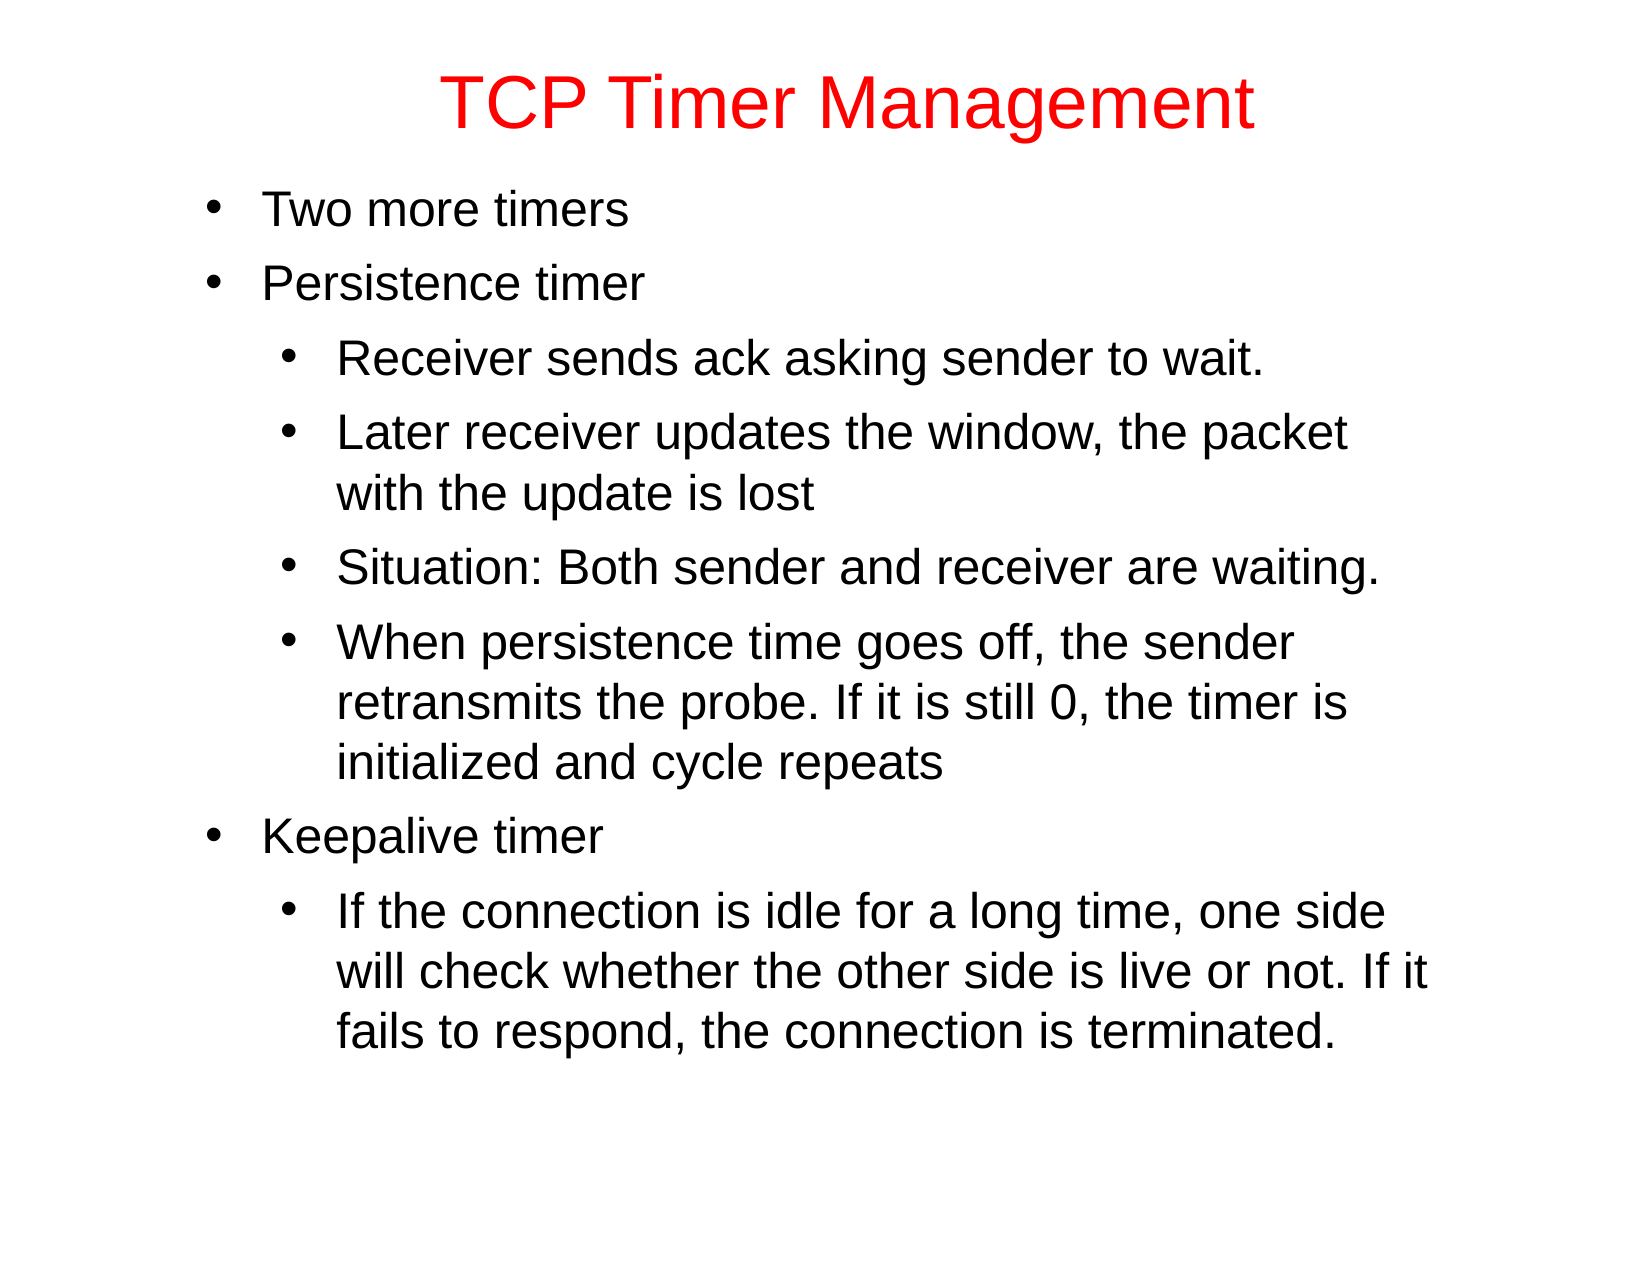

# TCP Timer Management
Two more timers
Persistence timer
Receiver sends ack asking sender to wait.
Later receiver updates the window, the packet with the update is lost
Situation: Both sender and receiver are waiting.
When persistence time goes off, the sender retransmits the probe. If it is still 0, the timer is initialized and cycle repeats
Keepalive timer
If the connection is idle for a long time, one side will check whether the other side is live or not. If it fails to respond, the connection is terminated.